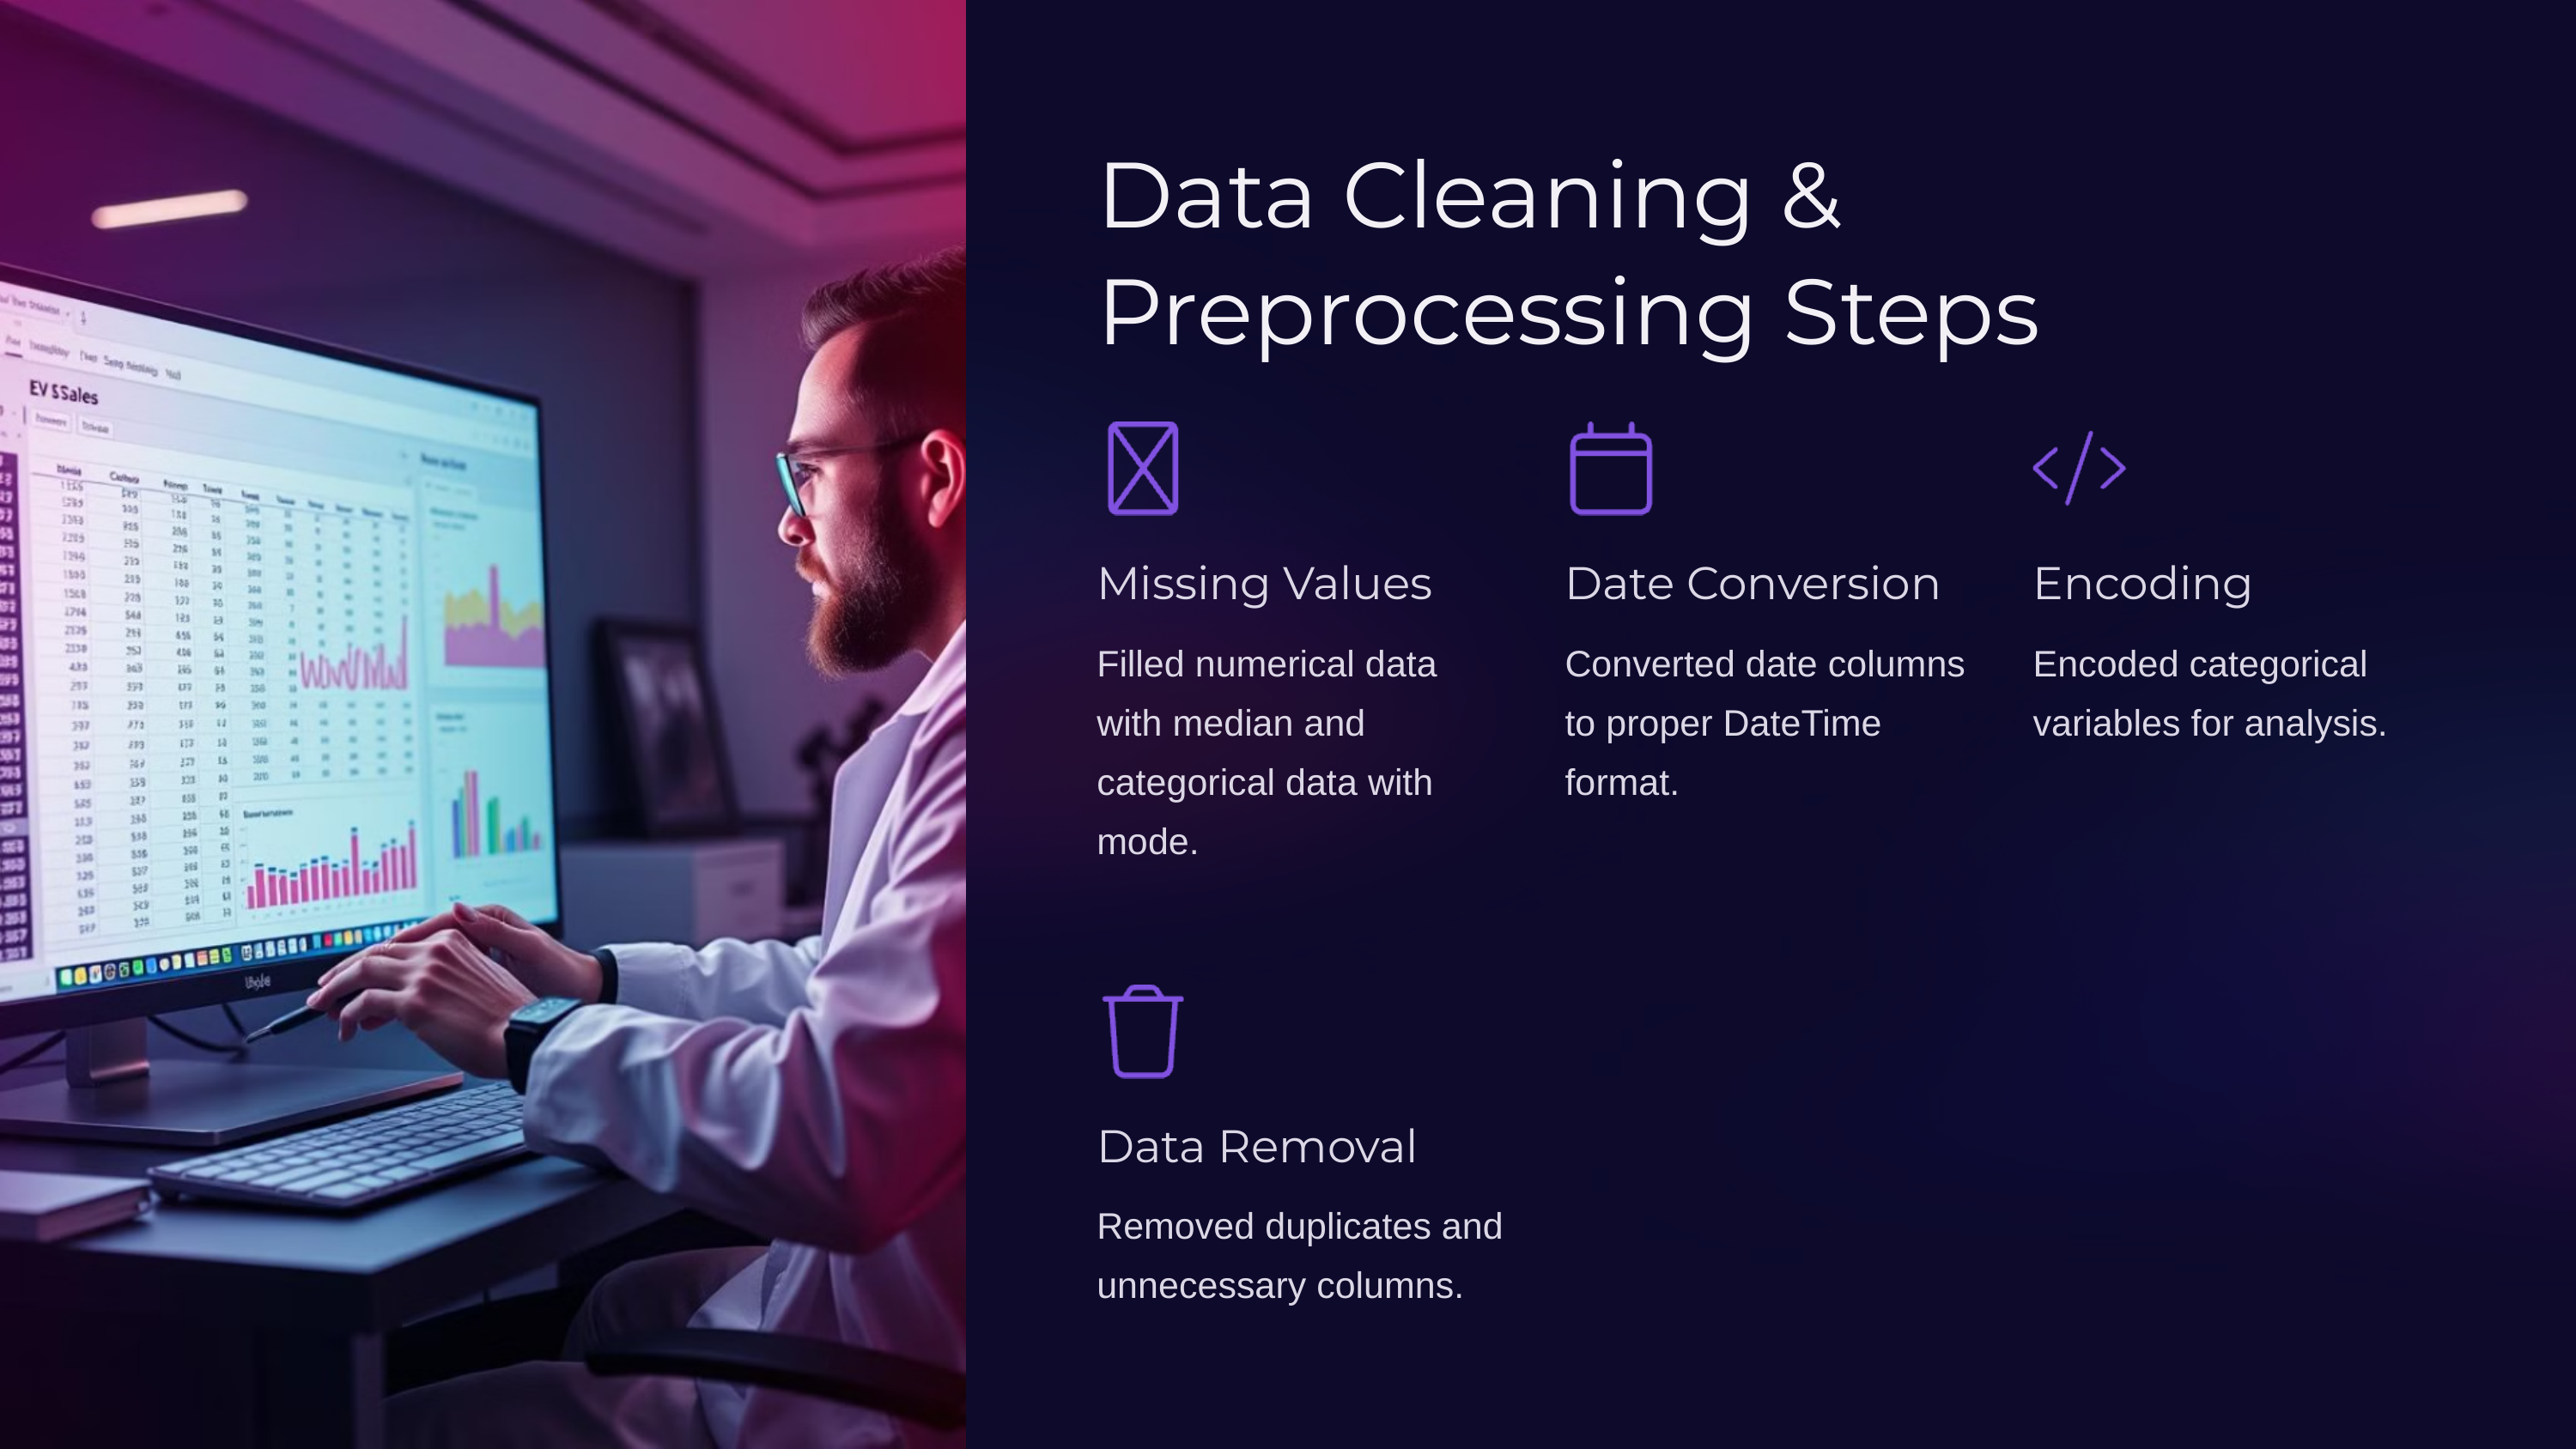

Data Cleaning & Preprocessing Steps

Missing Values

Date Conversion

Encoding

Filled numerical data with median and categorical data with mode.

Converted date columns to proper DateTime format.

Encoded categorical variables for analysis.

Data Removal

Removed duplicates and unnecessary columns.